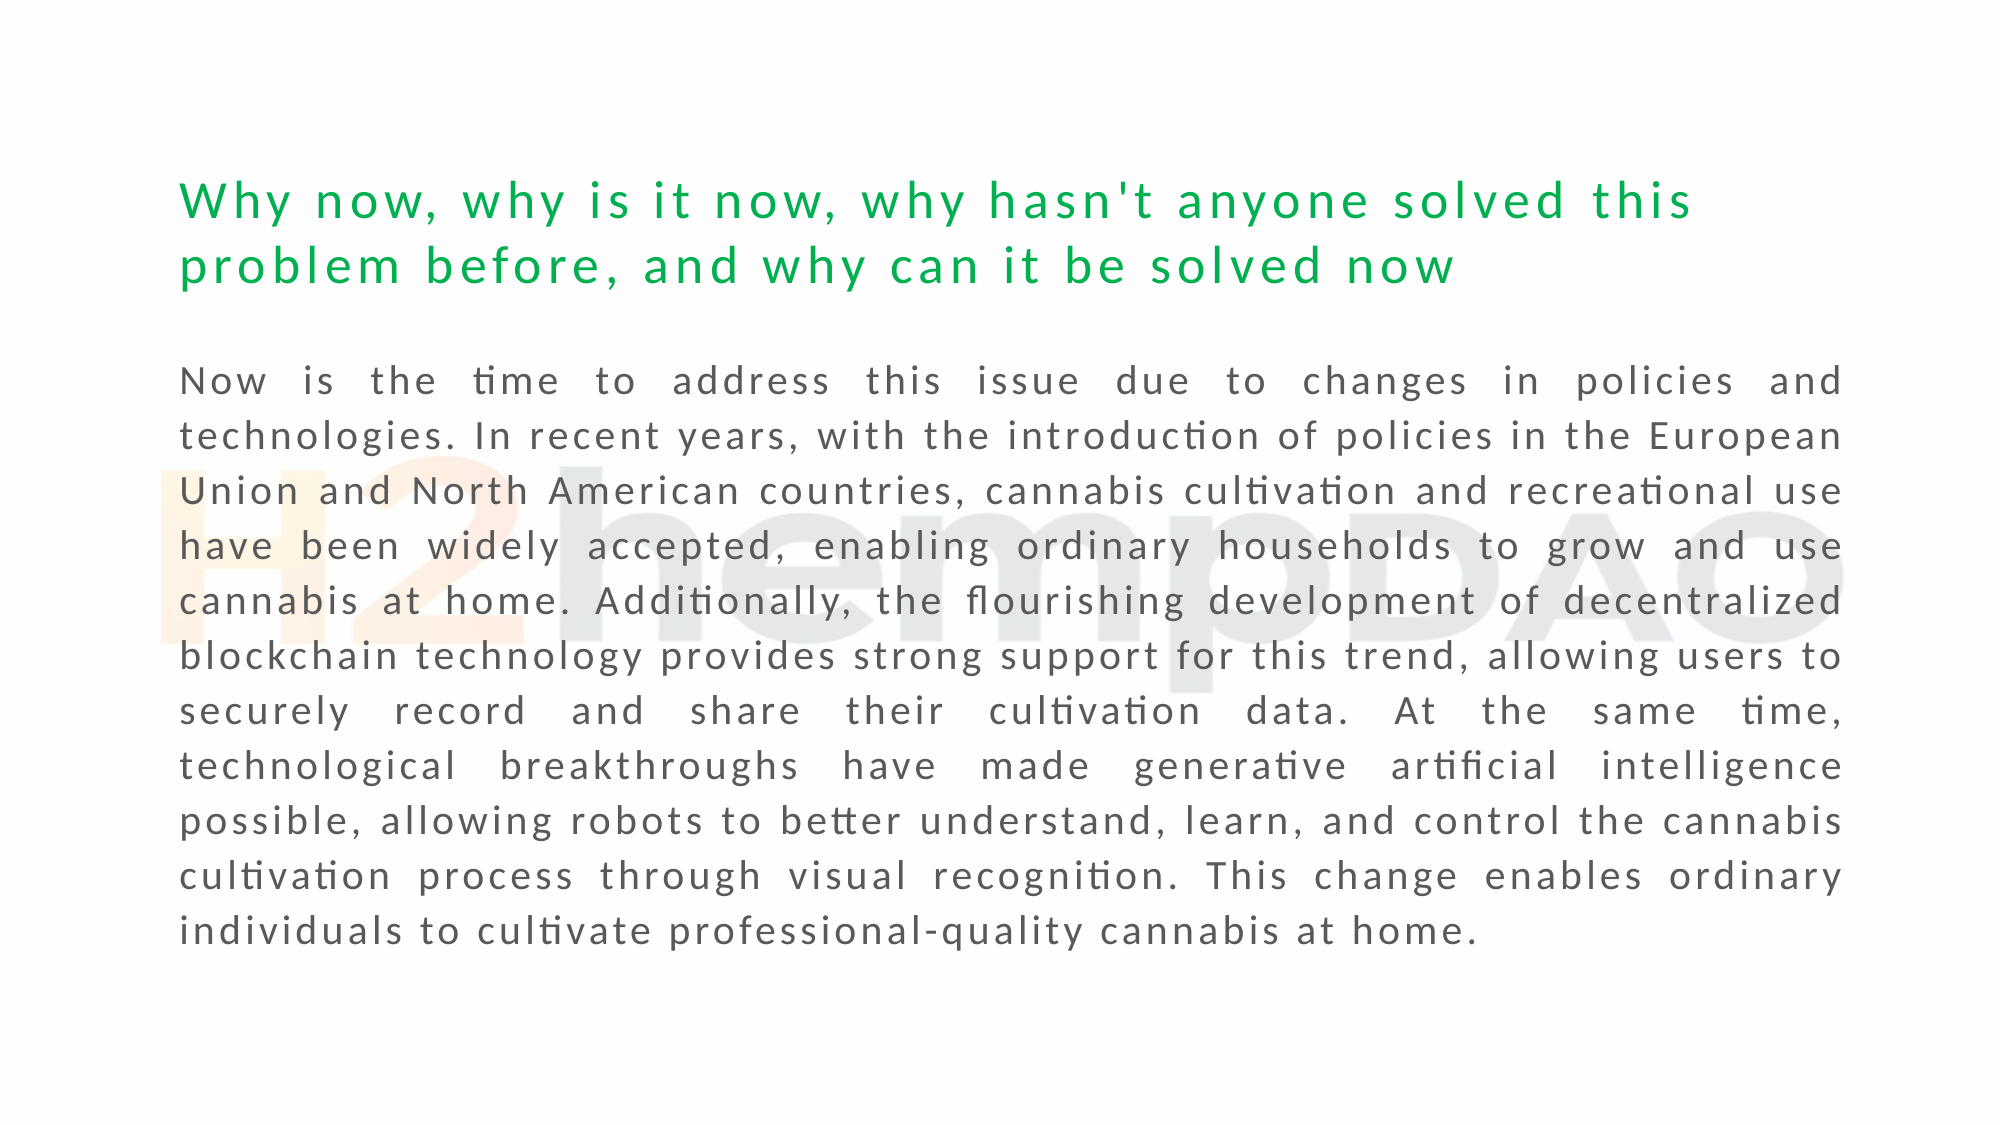

# Why now, why is it now, why hasn't anyone solved this problem before, and why can it be solved now
Now is the time to address this issue due to changes in policies and technologies. In recent years, with the introduction of policies in the European Union and North American countries, cannabis cultivation and recreational use have been widely accepted, enabling ordinary households to grow and use cannabis at home. Additionally, the flourishing development of decentralized blockchain technology provides strong support for this trend, allowing users to securely record and share their cultivation data. At the same time, technological breakthroughs have made generative artificial intelligence possible, allowing robots to better understand, learn, and control the cannabis cultivation process through visual recognition. This change enables ordinary individuals to cultivate professional-quality cannabis at home.